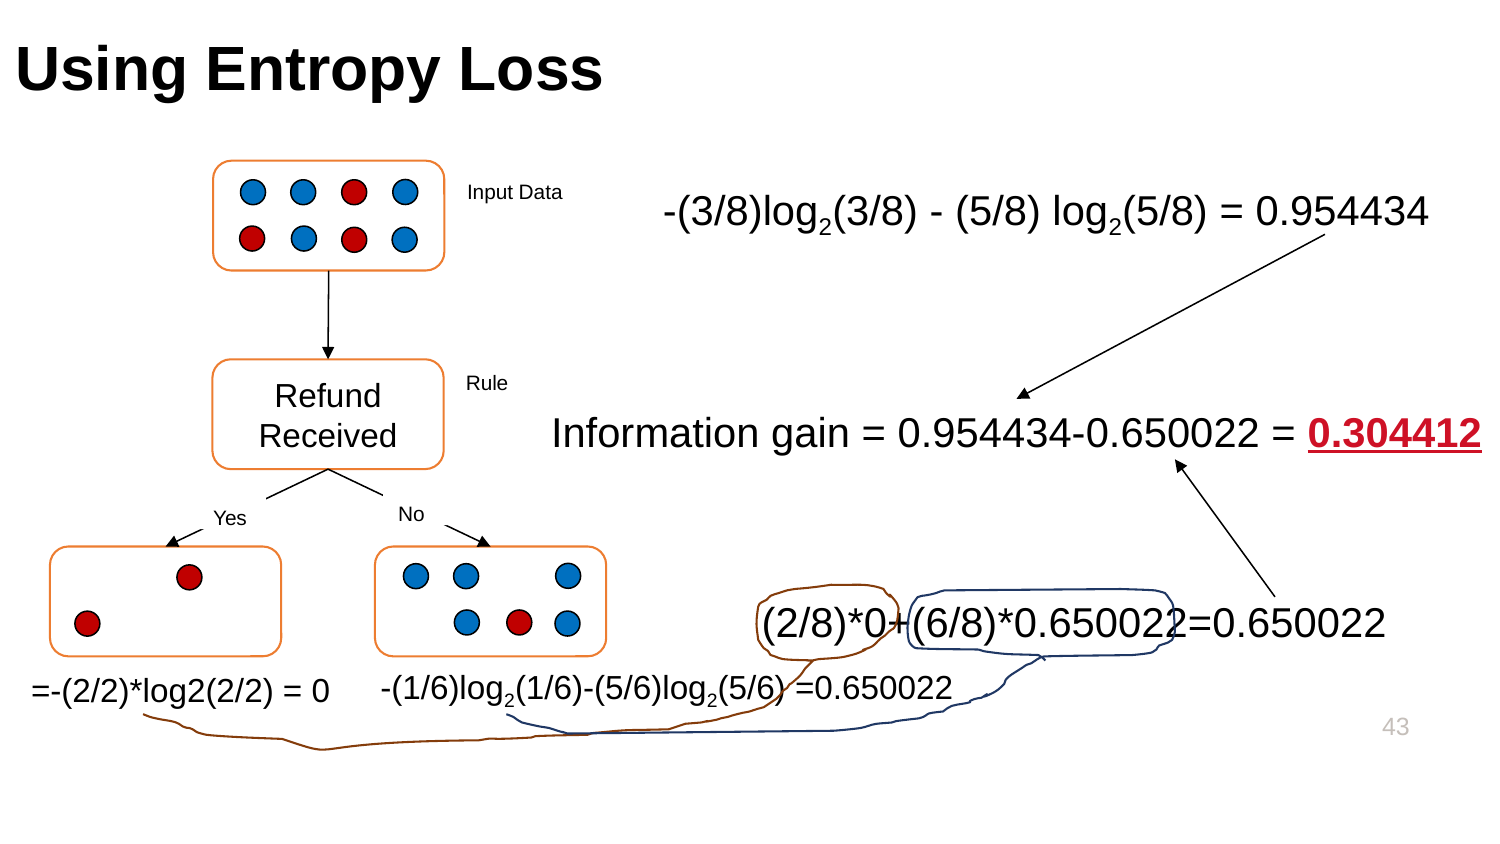

# Using Entropy Loss

Input Data
-(3/8)log2(3/8) - (5/8) log2(5/8) = 0.954434

Refund Received
Rule
Information gain = 0.954434-0.650022 = 0.304412
No
Yes

(2/8)*0+(6/8)*0.650022=0.650022

-(1/6)log2(1/6)-(5/6)log2(5/6) =0.650022

=-(2/2)*log2(2/2) = 0
43